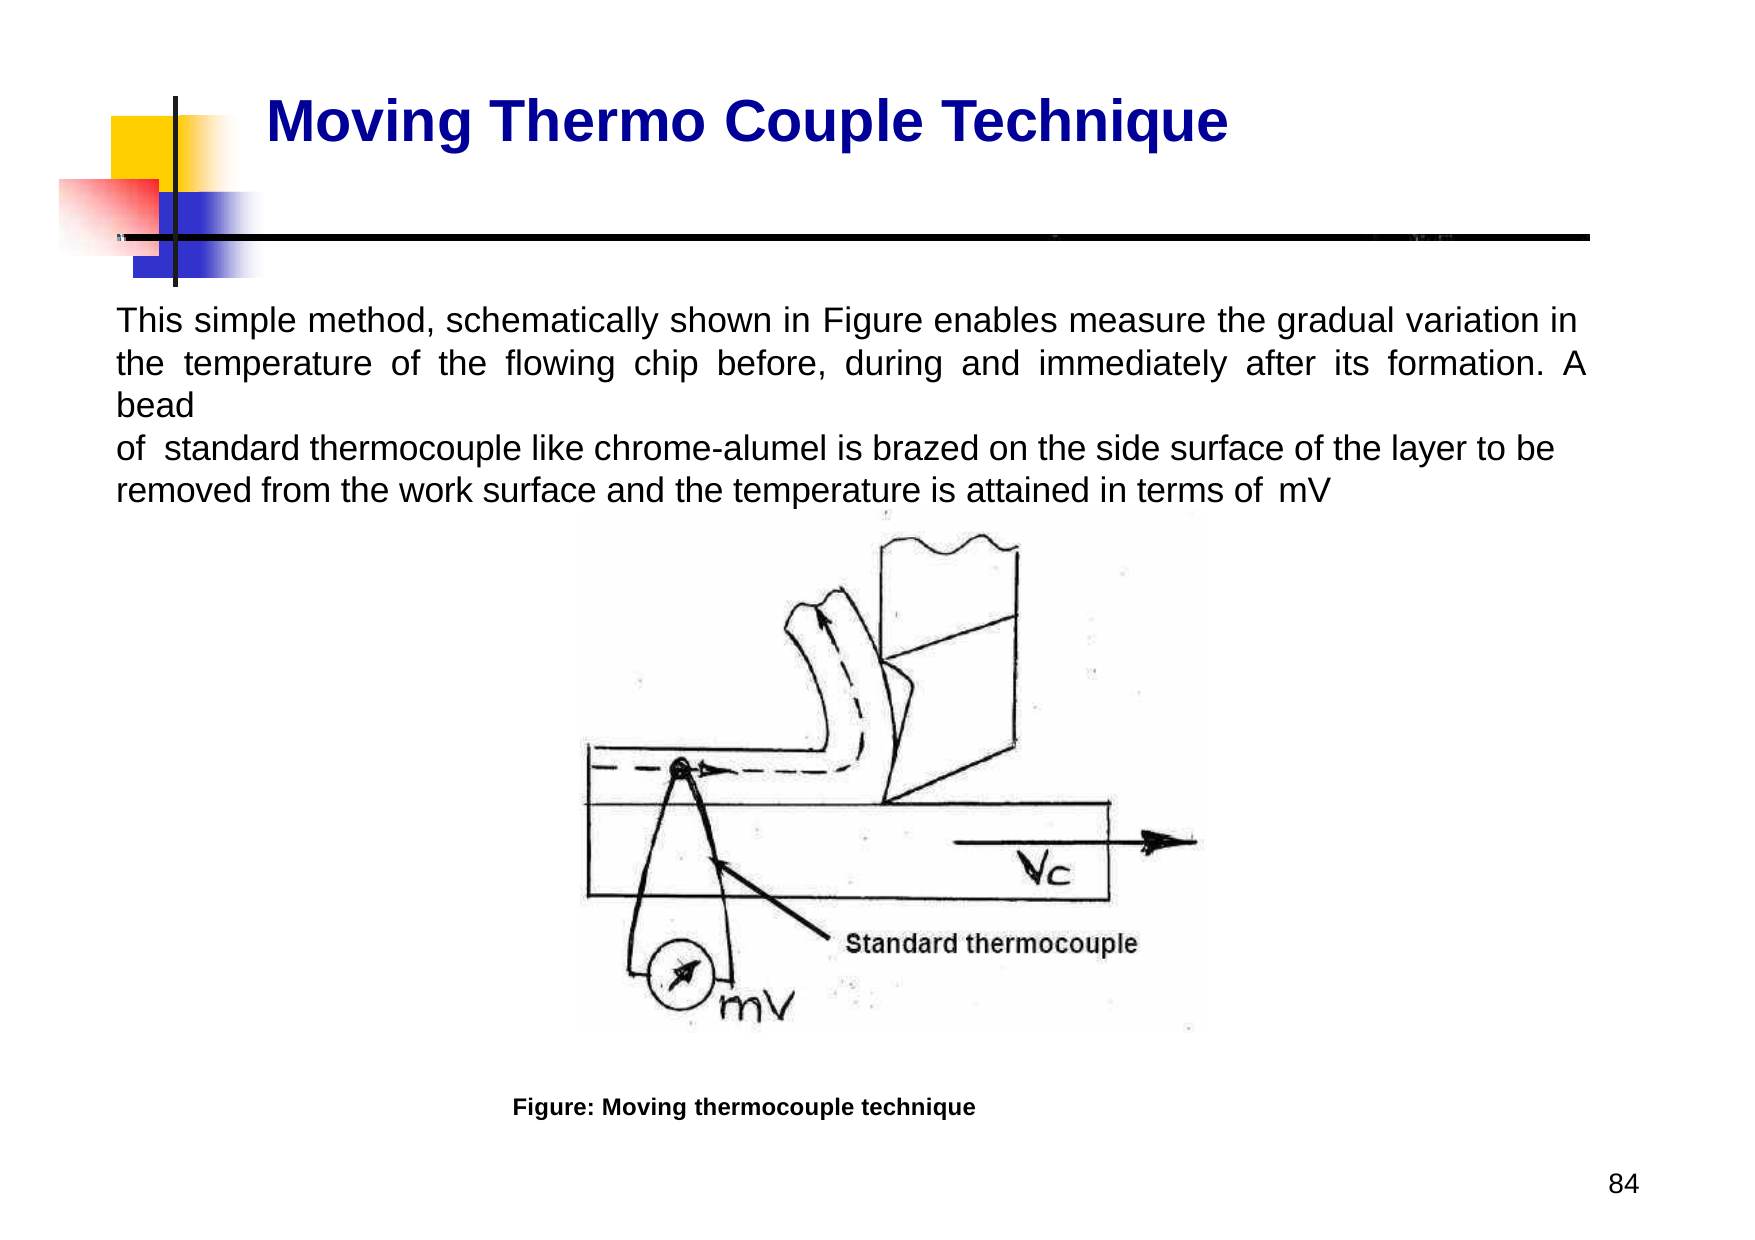

# Moving Thermo Couple Technique

This simple method, schematically shown in Figure enables measure the gradual variation in	the  temperature  of  the  flowing  chip  before,  during  and  immediately  after  its  formation.  A  bead		of  standard thermocouple like chrome-alumel is brazed on the side surface of the layer to be  removed from the work surface and the temperature is attained in terms of mV

Figure: Moving thermocouple technique
84